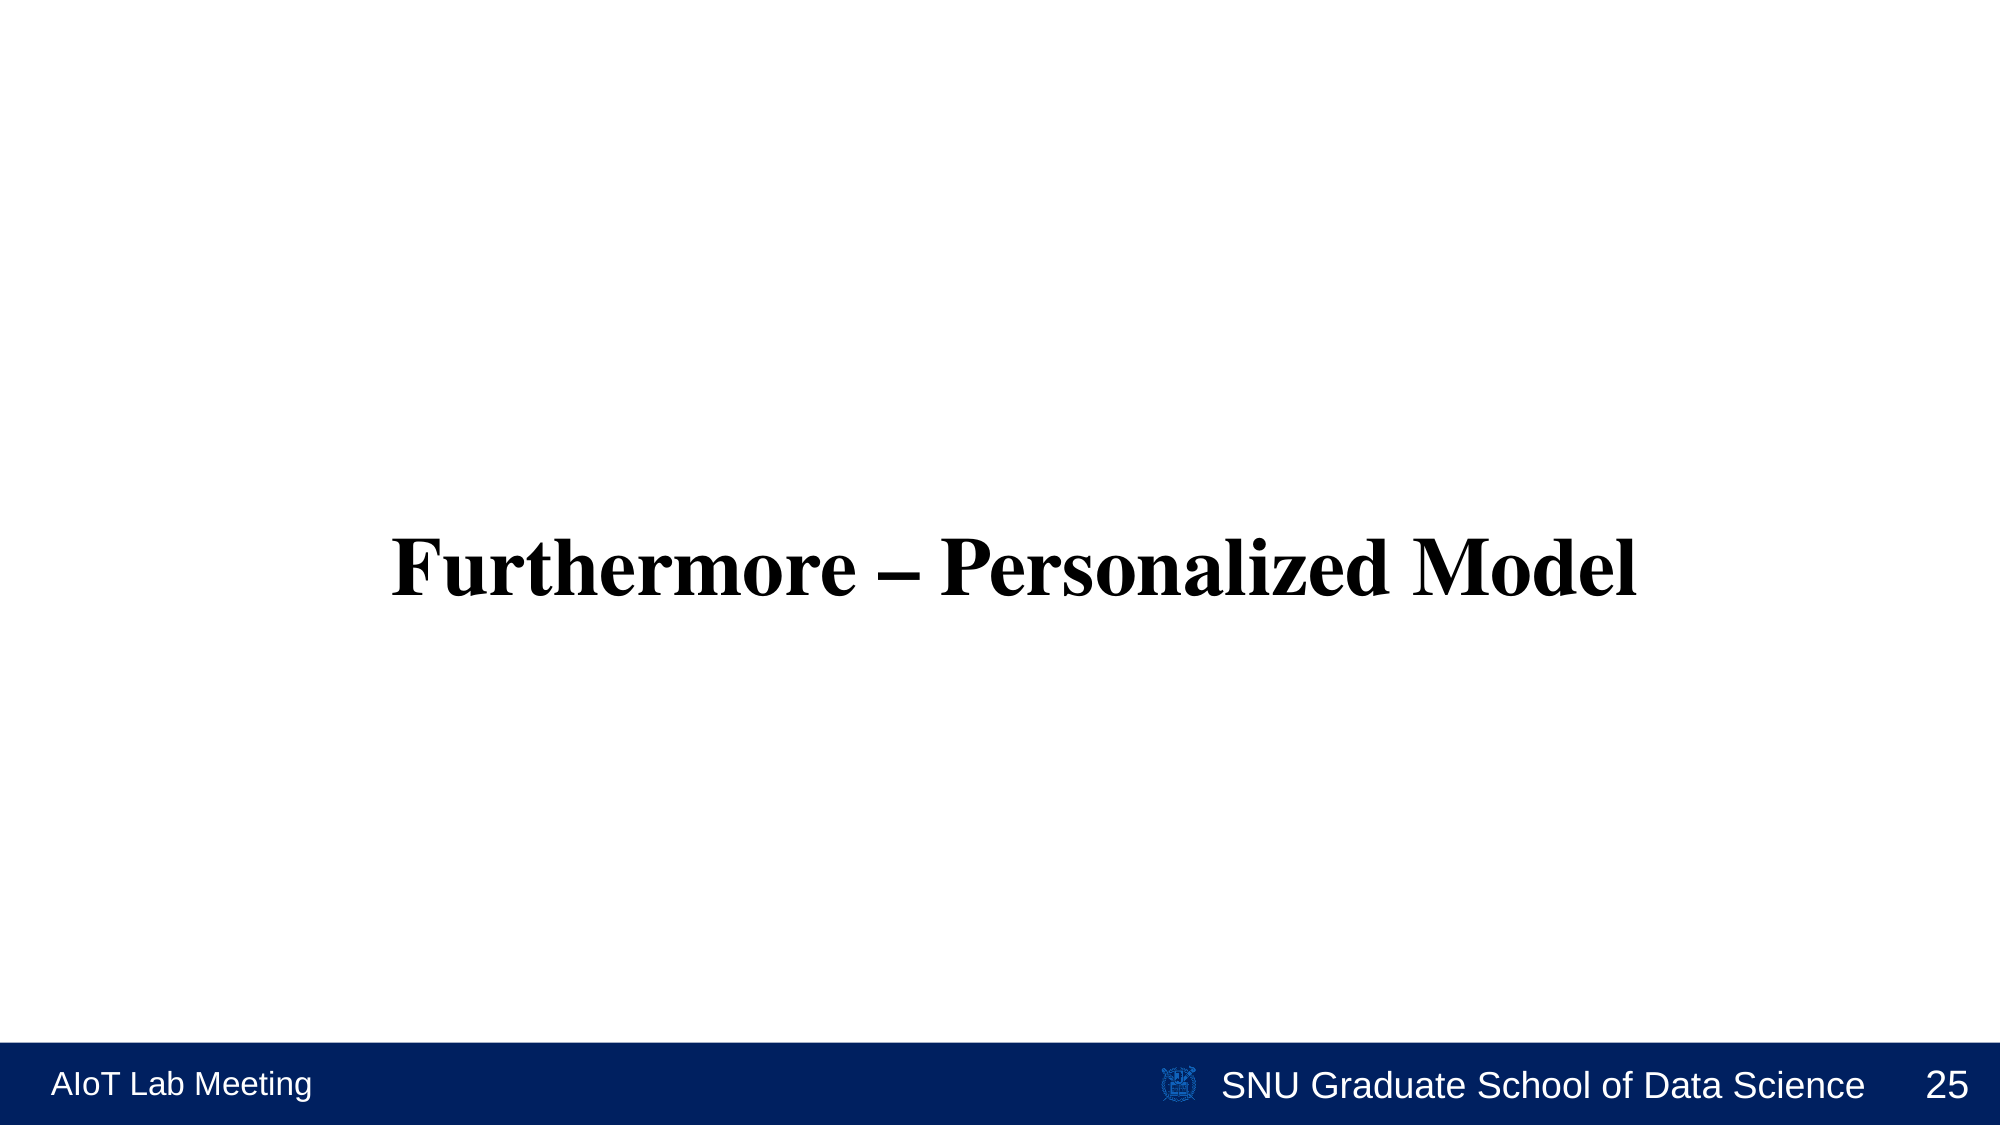

Furthermore – Personalized Model
AIoT Lab Meeting